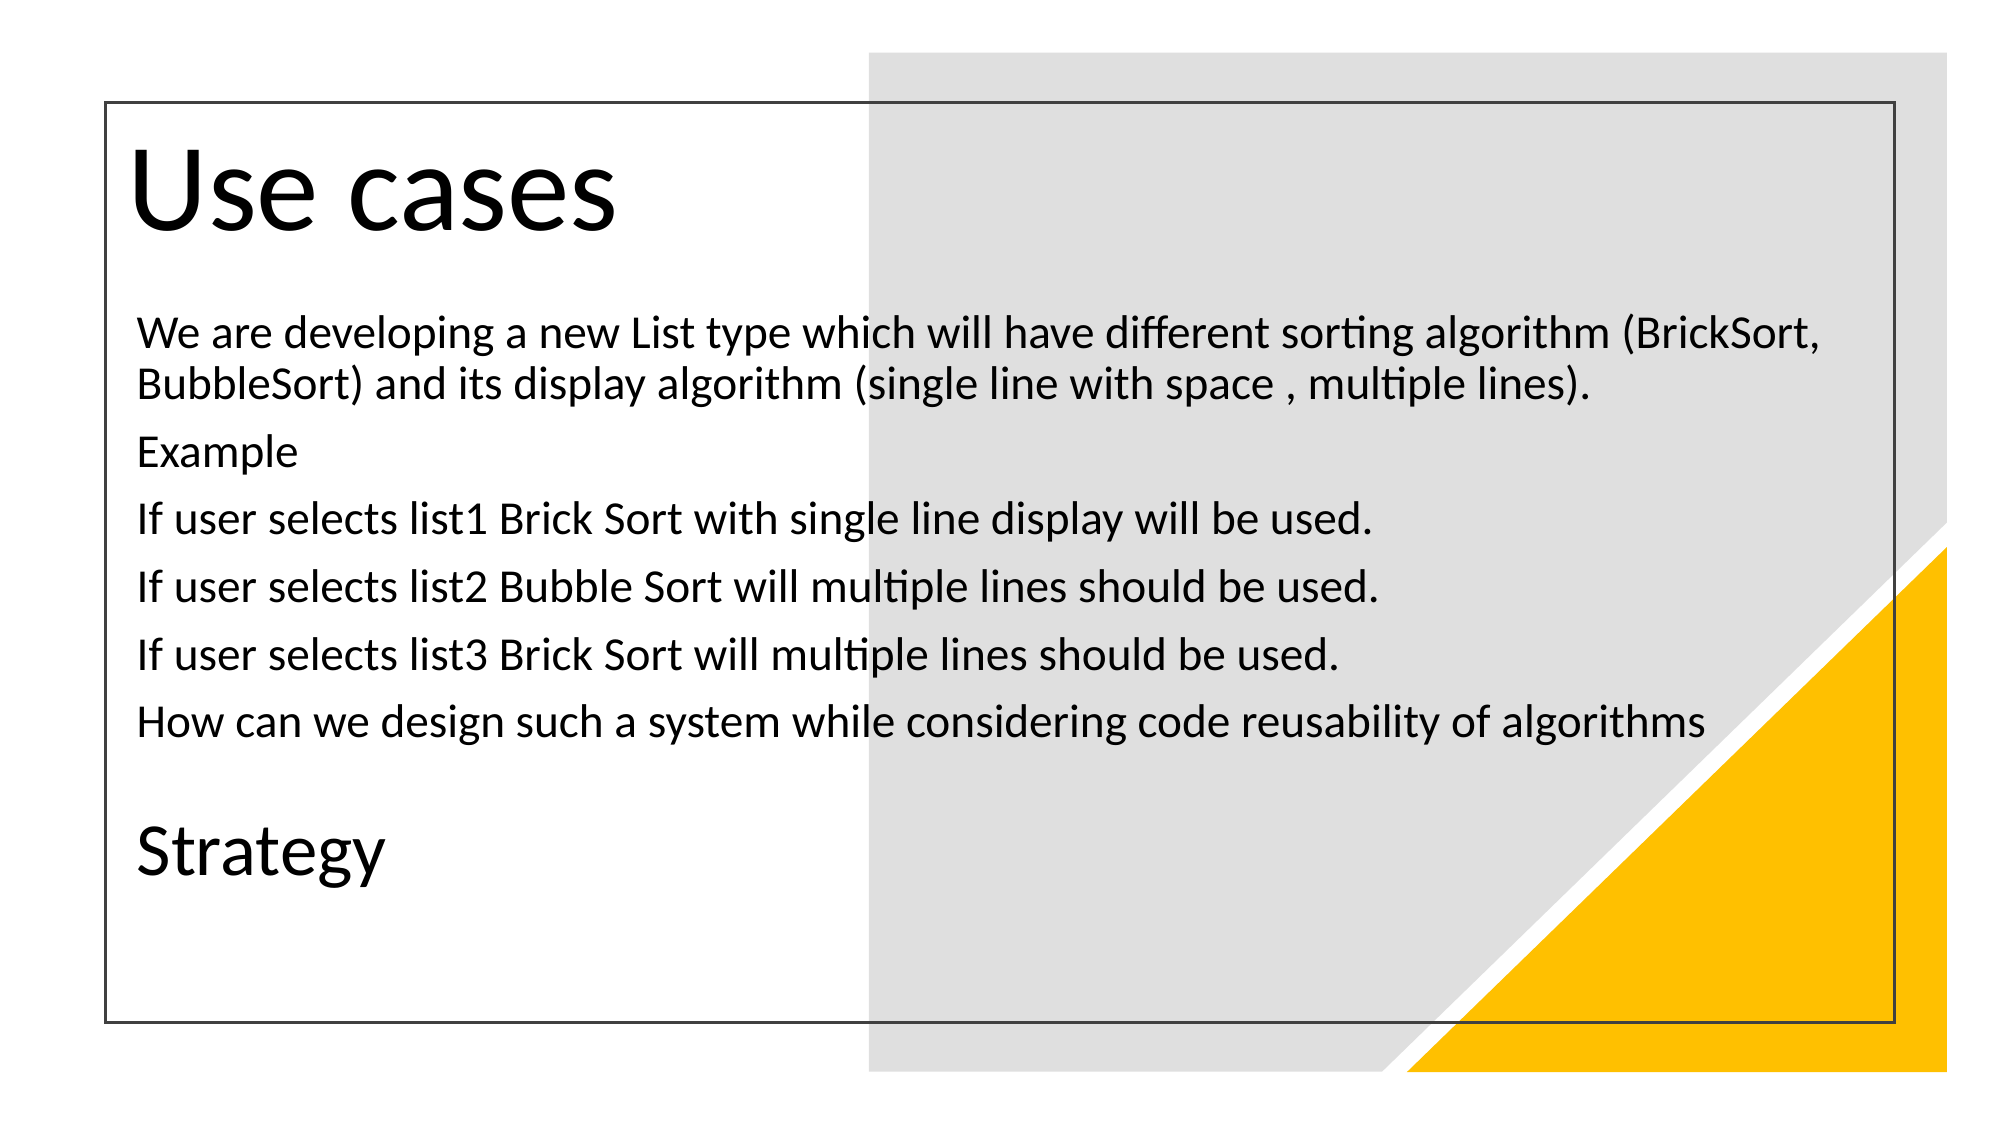

# Use cases

We are developing a new List type which will have different sorting algorithm (BrickSort, BubbleSort) and its display algorithm (single line with space , multiple lines).
Example
If user selects list1 Brick Sort with single line display will be used.
If user selects list2 Bubble Sort will multiple lines should be used.
If user selects list3 Brick Sort will multiple lines should be used.
How can we design such a system while considering code reusability of algorithms

Strategy